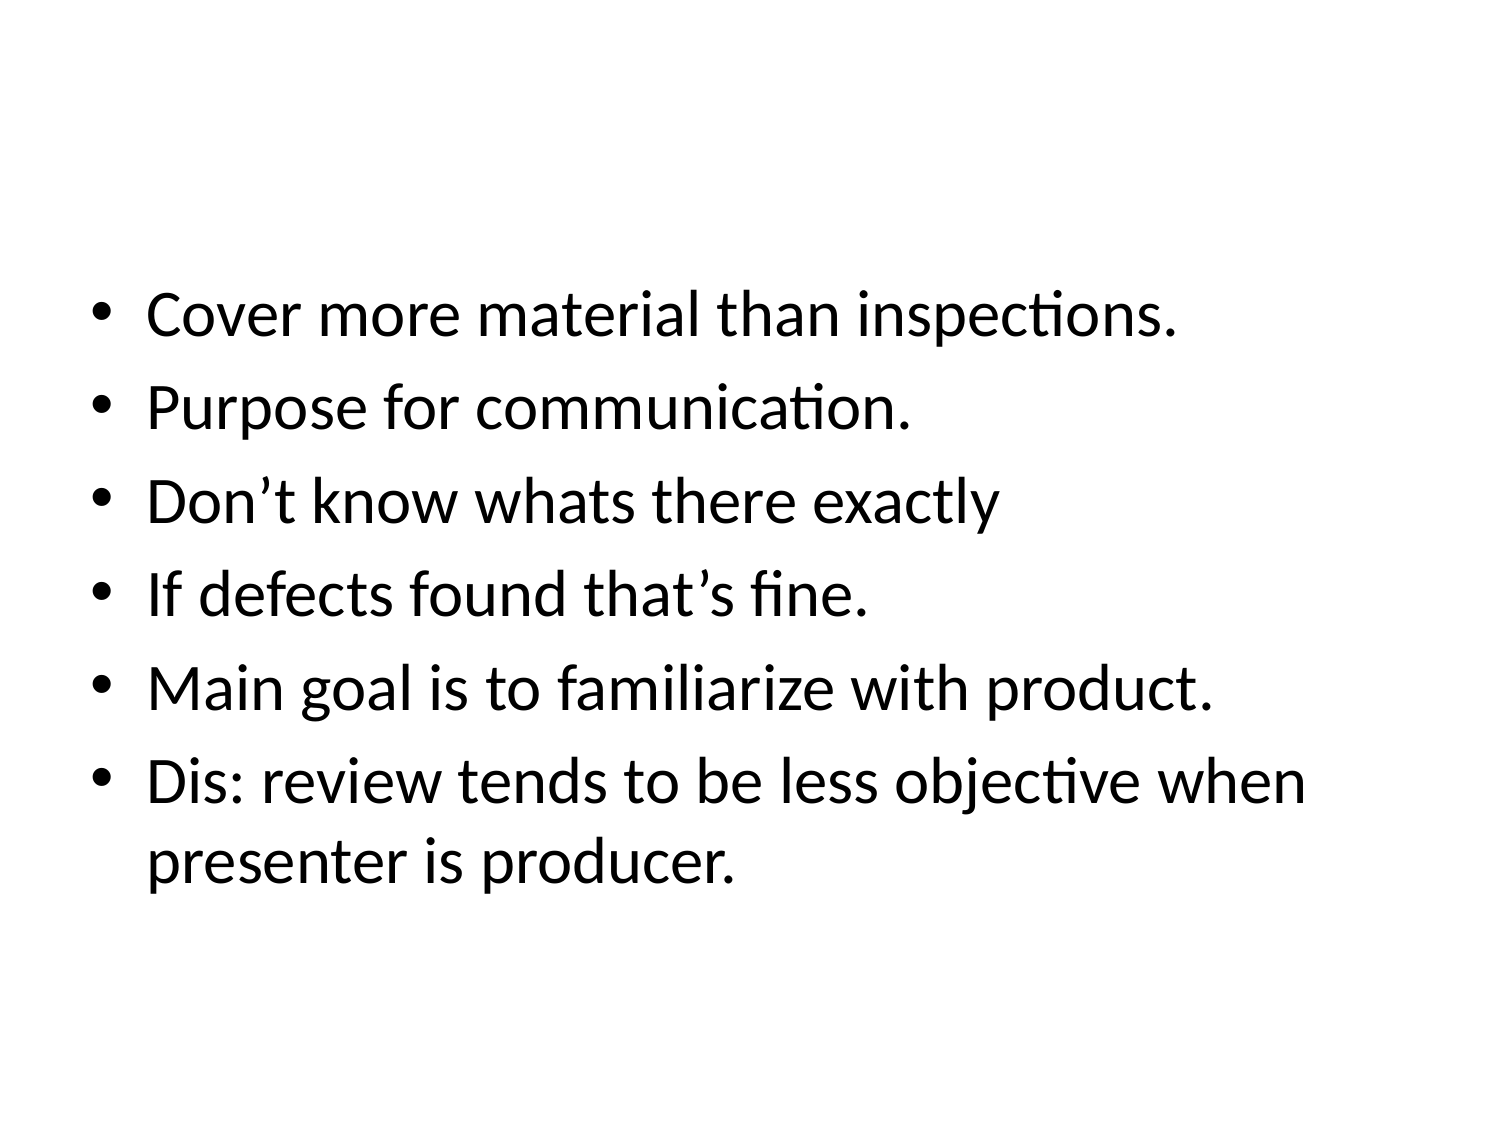

#
Cover more material than inspections.
Purpose for communication.
Don’t know whats there exactly
If defects found that’s fine.
Main goal is to familiarize with product.
Dis: review tends to be less objective when presenter is producer.